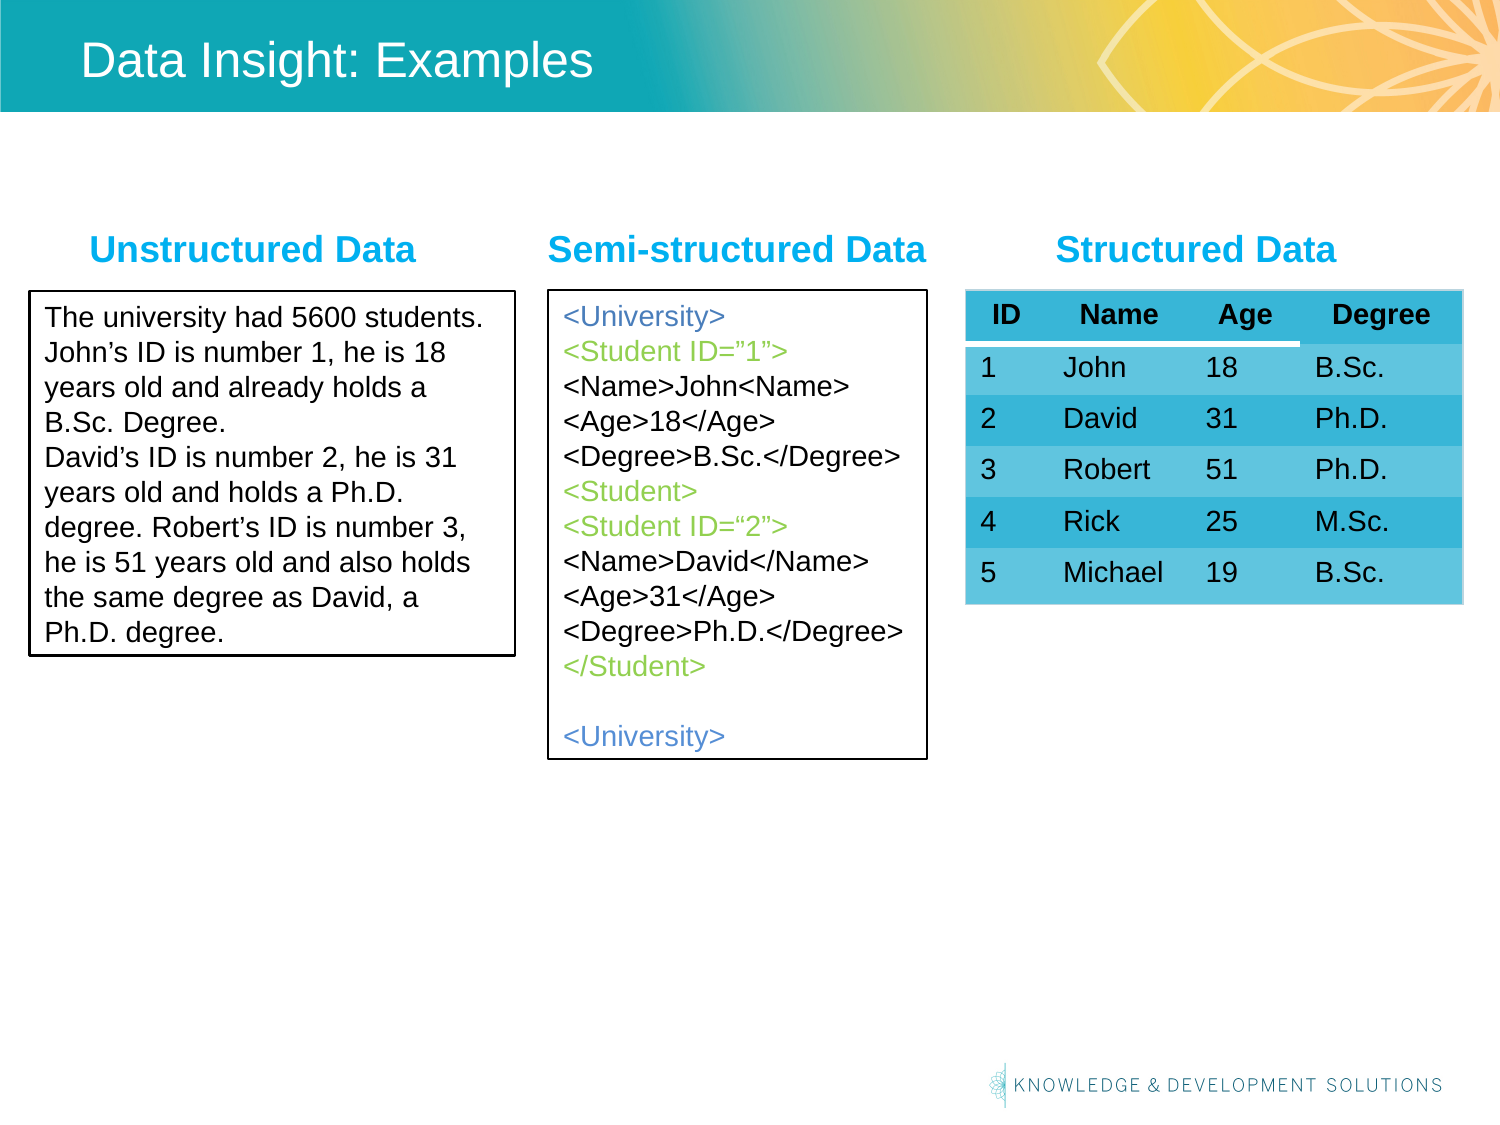

# Data Insight: Examples
Structured Data
Unstructured Data
Semi-structured Data
<University>
<Student ID=”1”>
<Name>John<Name>
<Age>18</Age>
<Degree>B.Sc.</Degree>
<Student>
<Student ID=“2”>
<Name>David</Name>
<Age>31</Age>
<Degree>Ph.D.</Degree>
</Student>

<University>
| ID | Name | Age | Degree |
| --- | --- | --- | --- |
| 1 | John | 18 | B.Sc. |
| 2 | David | 31 | Ph.D. |
| 3 | Robert | 51 | Ph.D. |
| 4 | Rick | 25 | M.Sc. |
| 5 | Michael | 19 | B.Sc. |
The university had 5600 students.
John’s ID is number 1, he is 18 years old and already holds a B.Sc. Degree.
David’s ID is number 2, he is 31 years old and holds a Ph.D. degree. Robert’s ID is number 3, he is 51 years old and also holds the same degree as David, a Ph.D. degree.